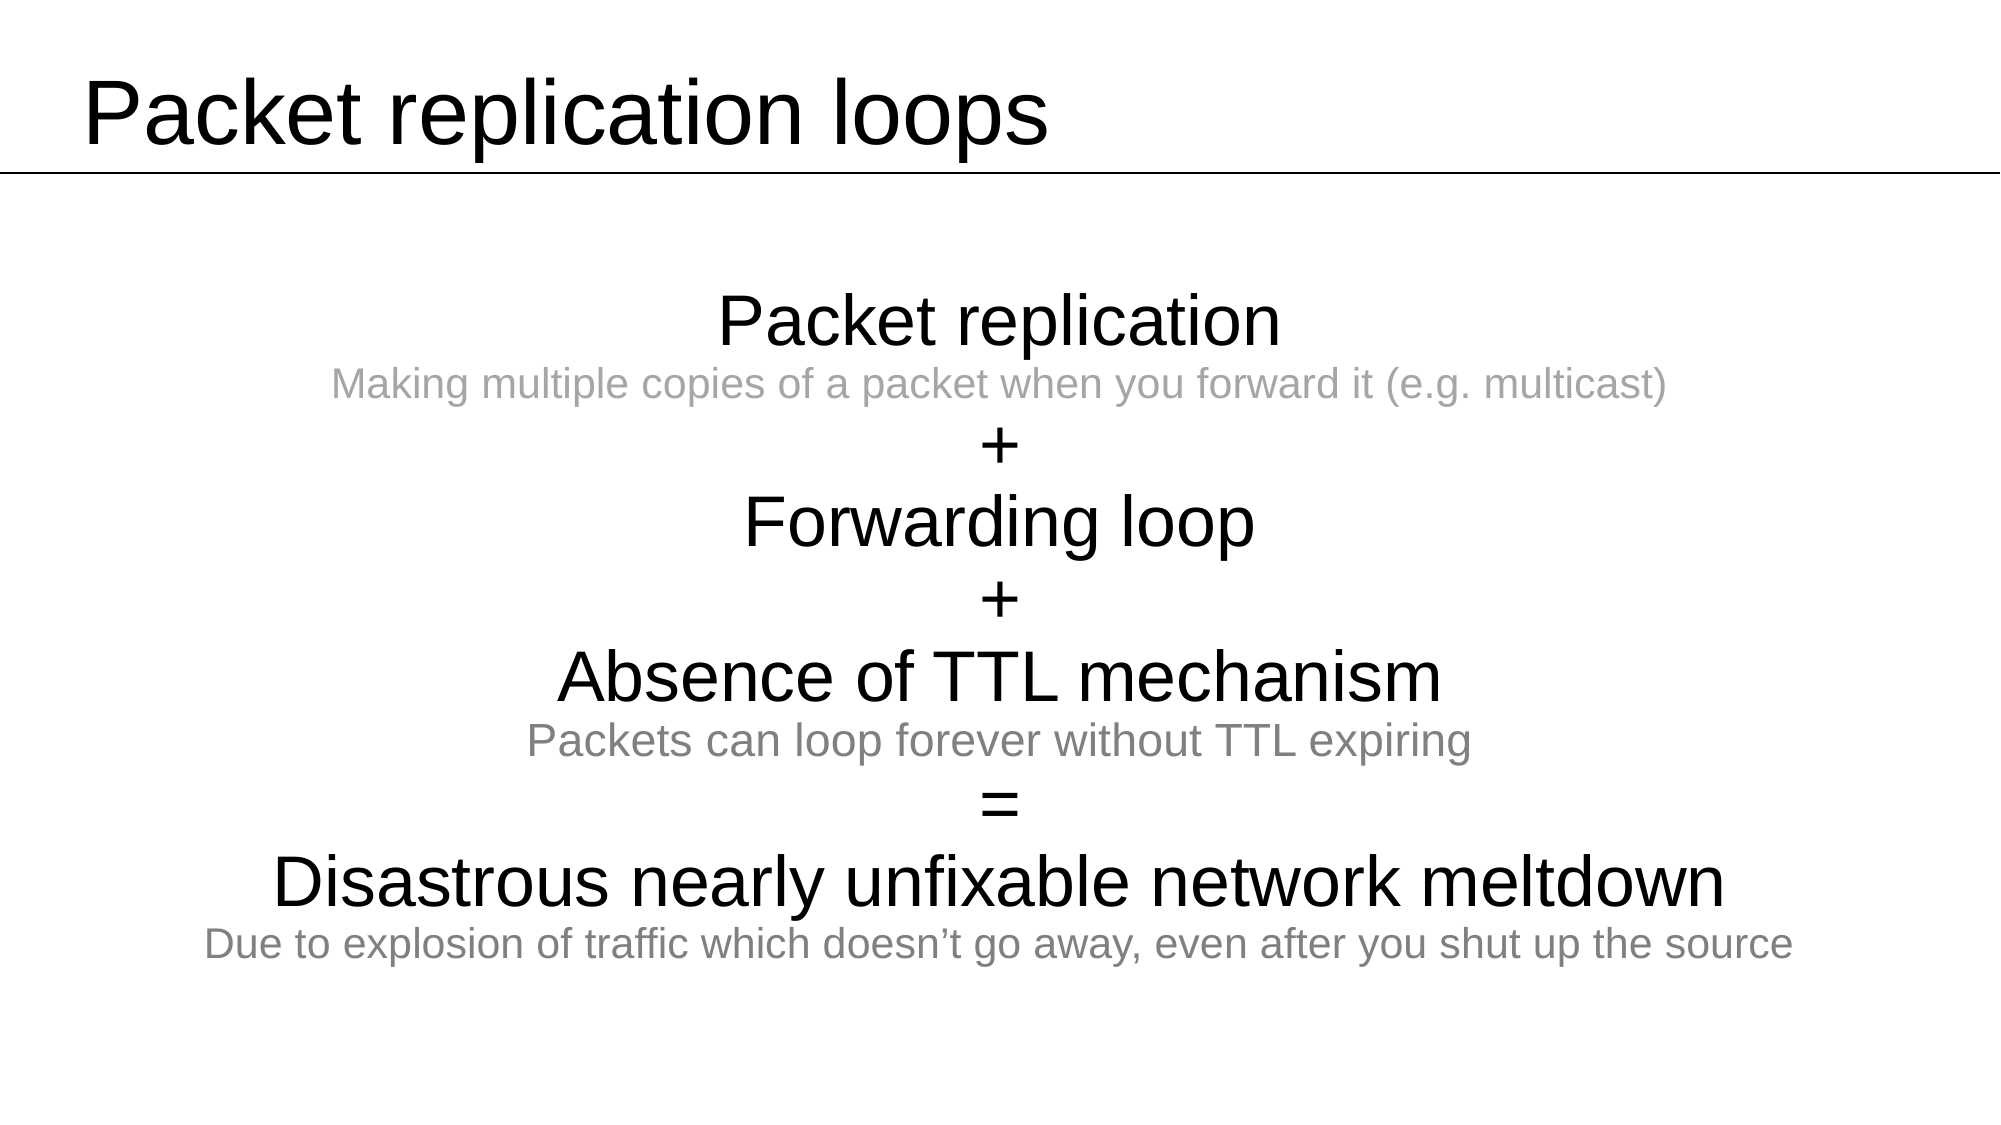

# Packet replication loops
Packet replication
Making multiple copies of a packet when you forward it (e.g. multicast)
+
Forwarding loop
+
Absence of TTL mechanism
Packets can loop forever without TTL expiring
=
Disastrous nearly unfixable network meltdown
Due to explosion of traffic which doesn’t go away, even after you shut up the source